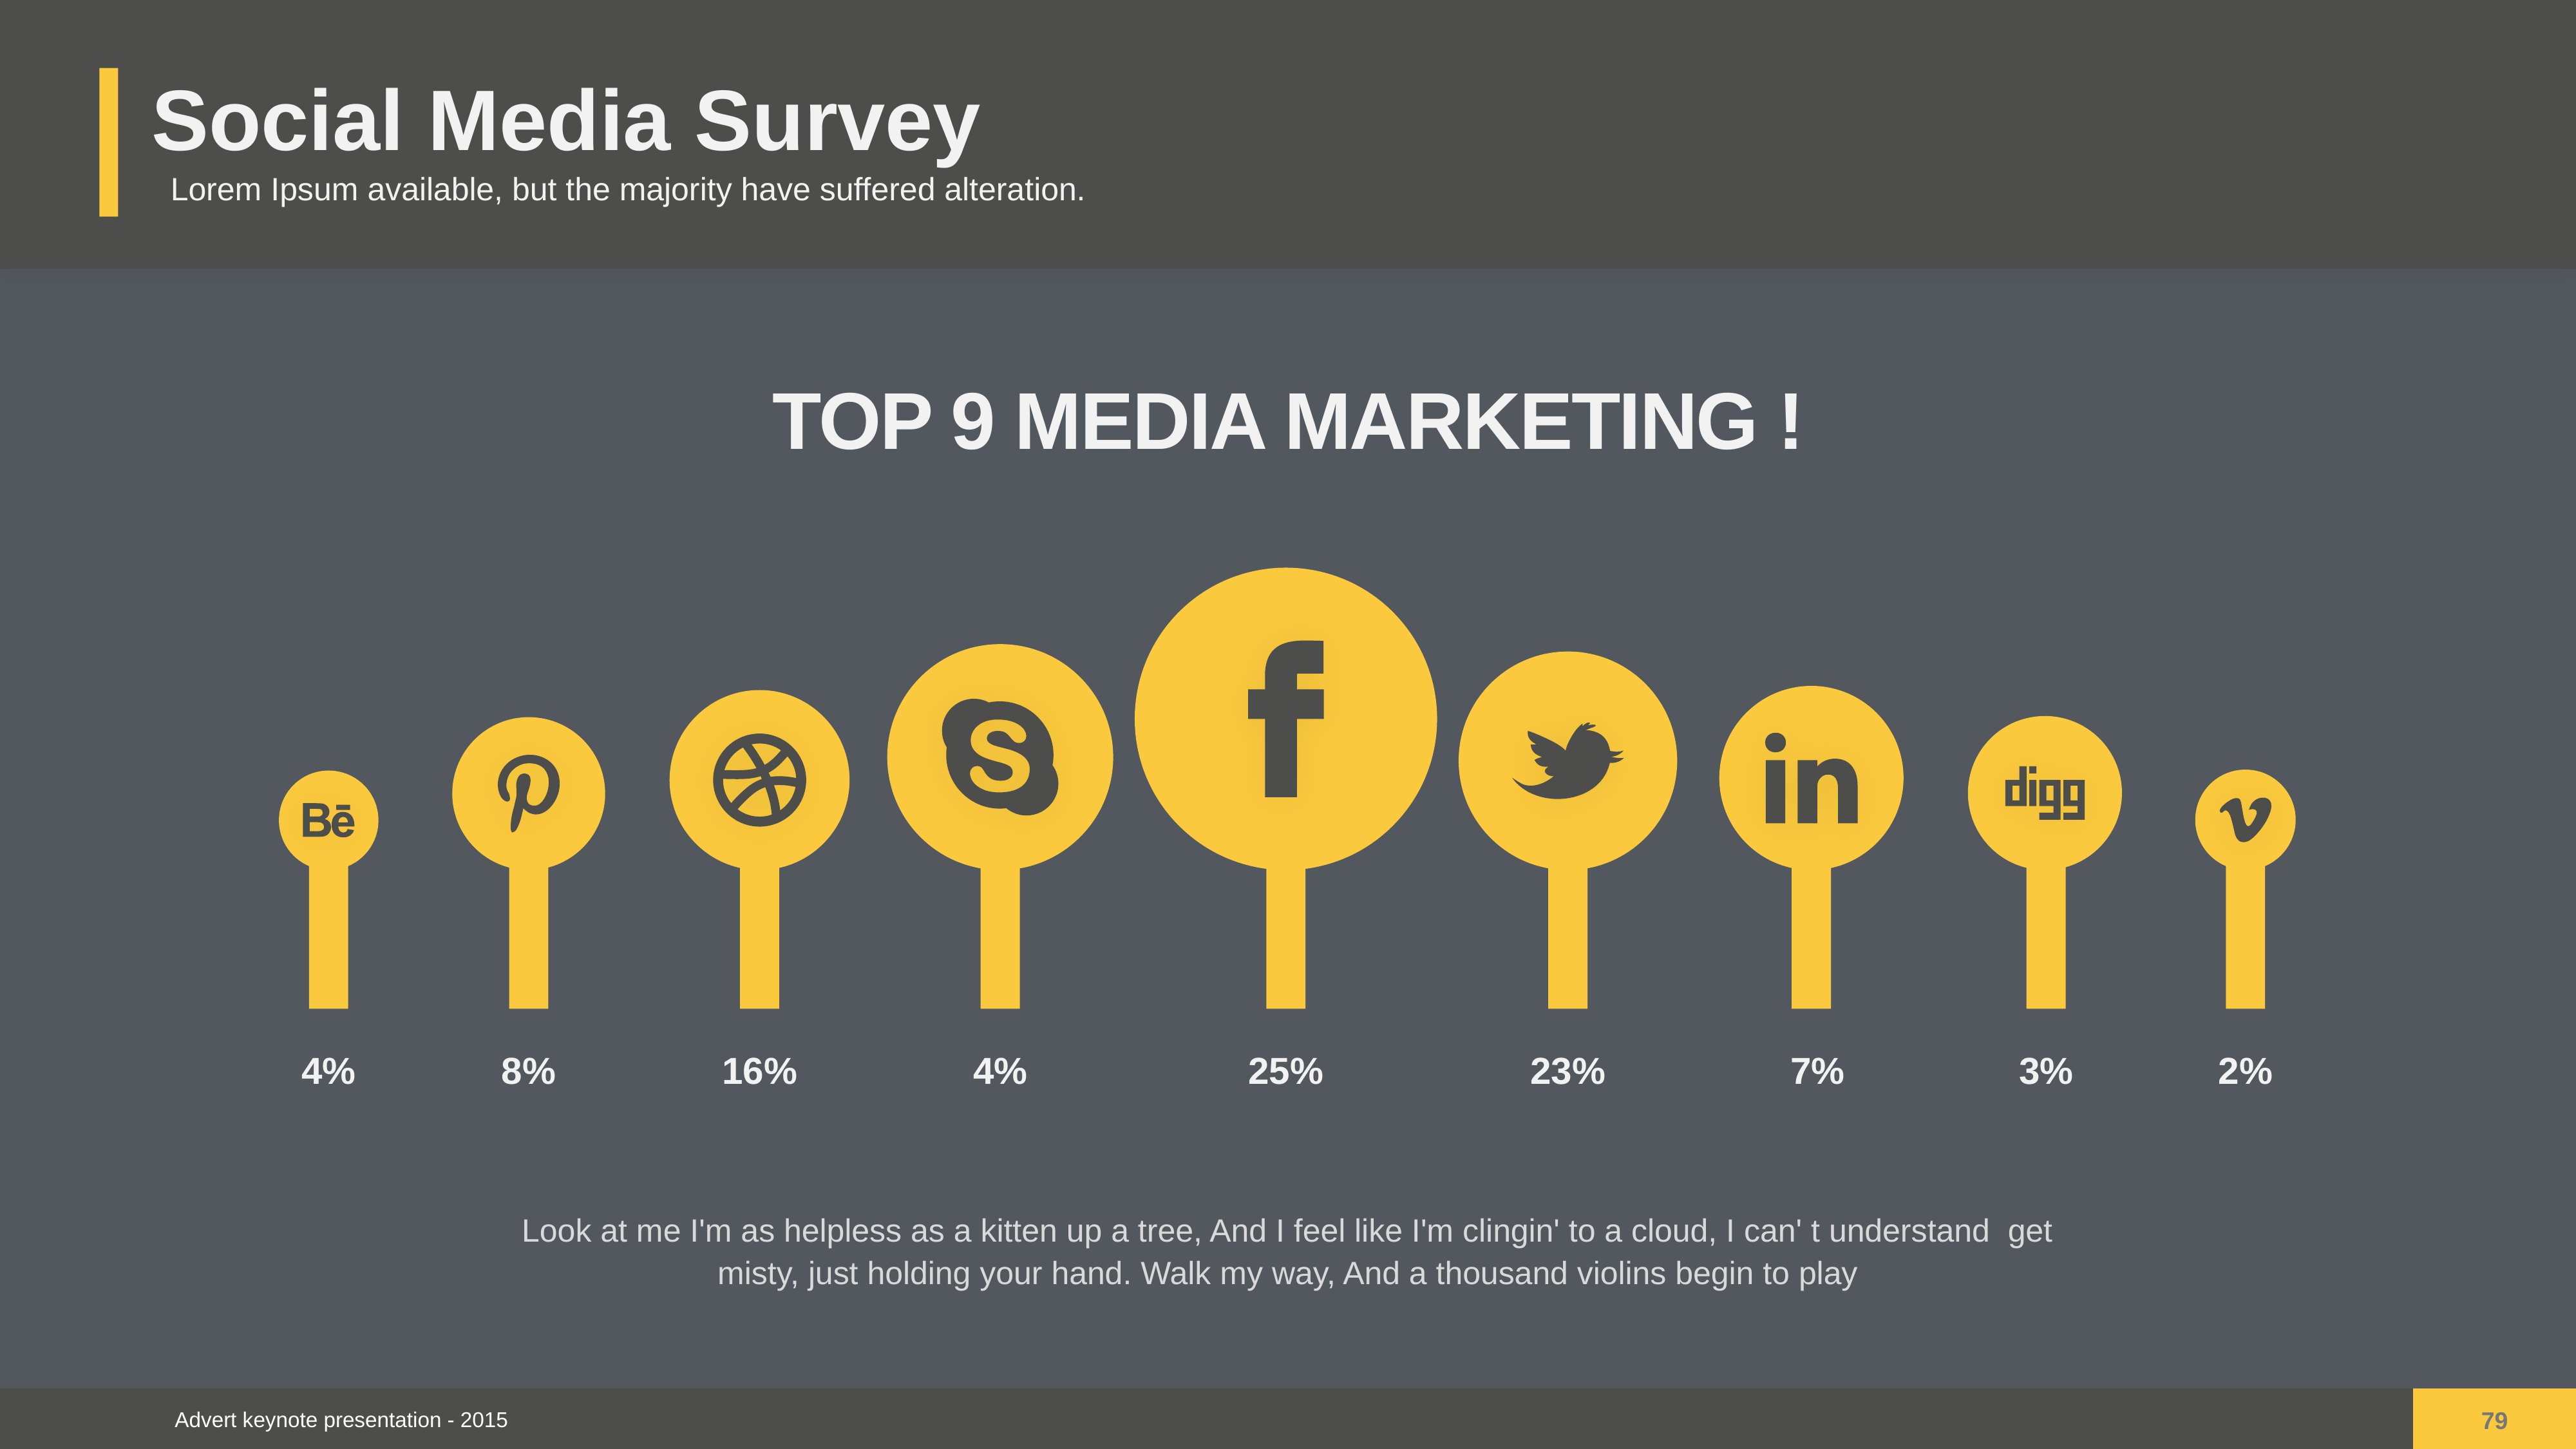

Social Media Survey
Lorem Ipsum available, but the majority have suffered alteration.
TOP 9 MEDIA MARKETING !

4%
8%
16%
4%
25%
23%
7%
3%
2%
Look at me I'm as helpless as a kitten up a tree, And I feel like I'm clingin' to a cloud, I can' t understand  get misty, just holding your hand. Walk my way, And a thousand violins begin to play
79